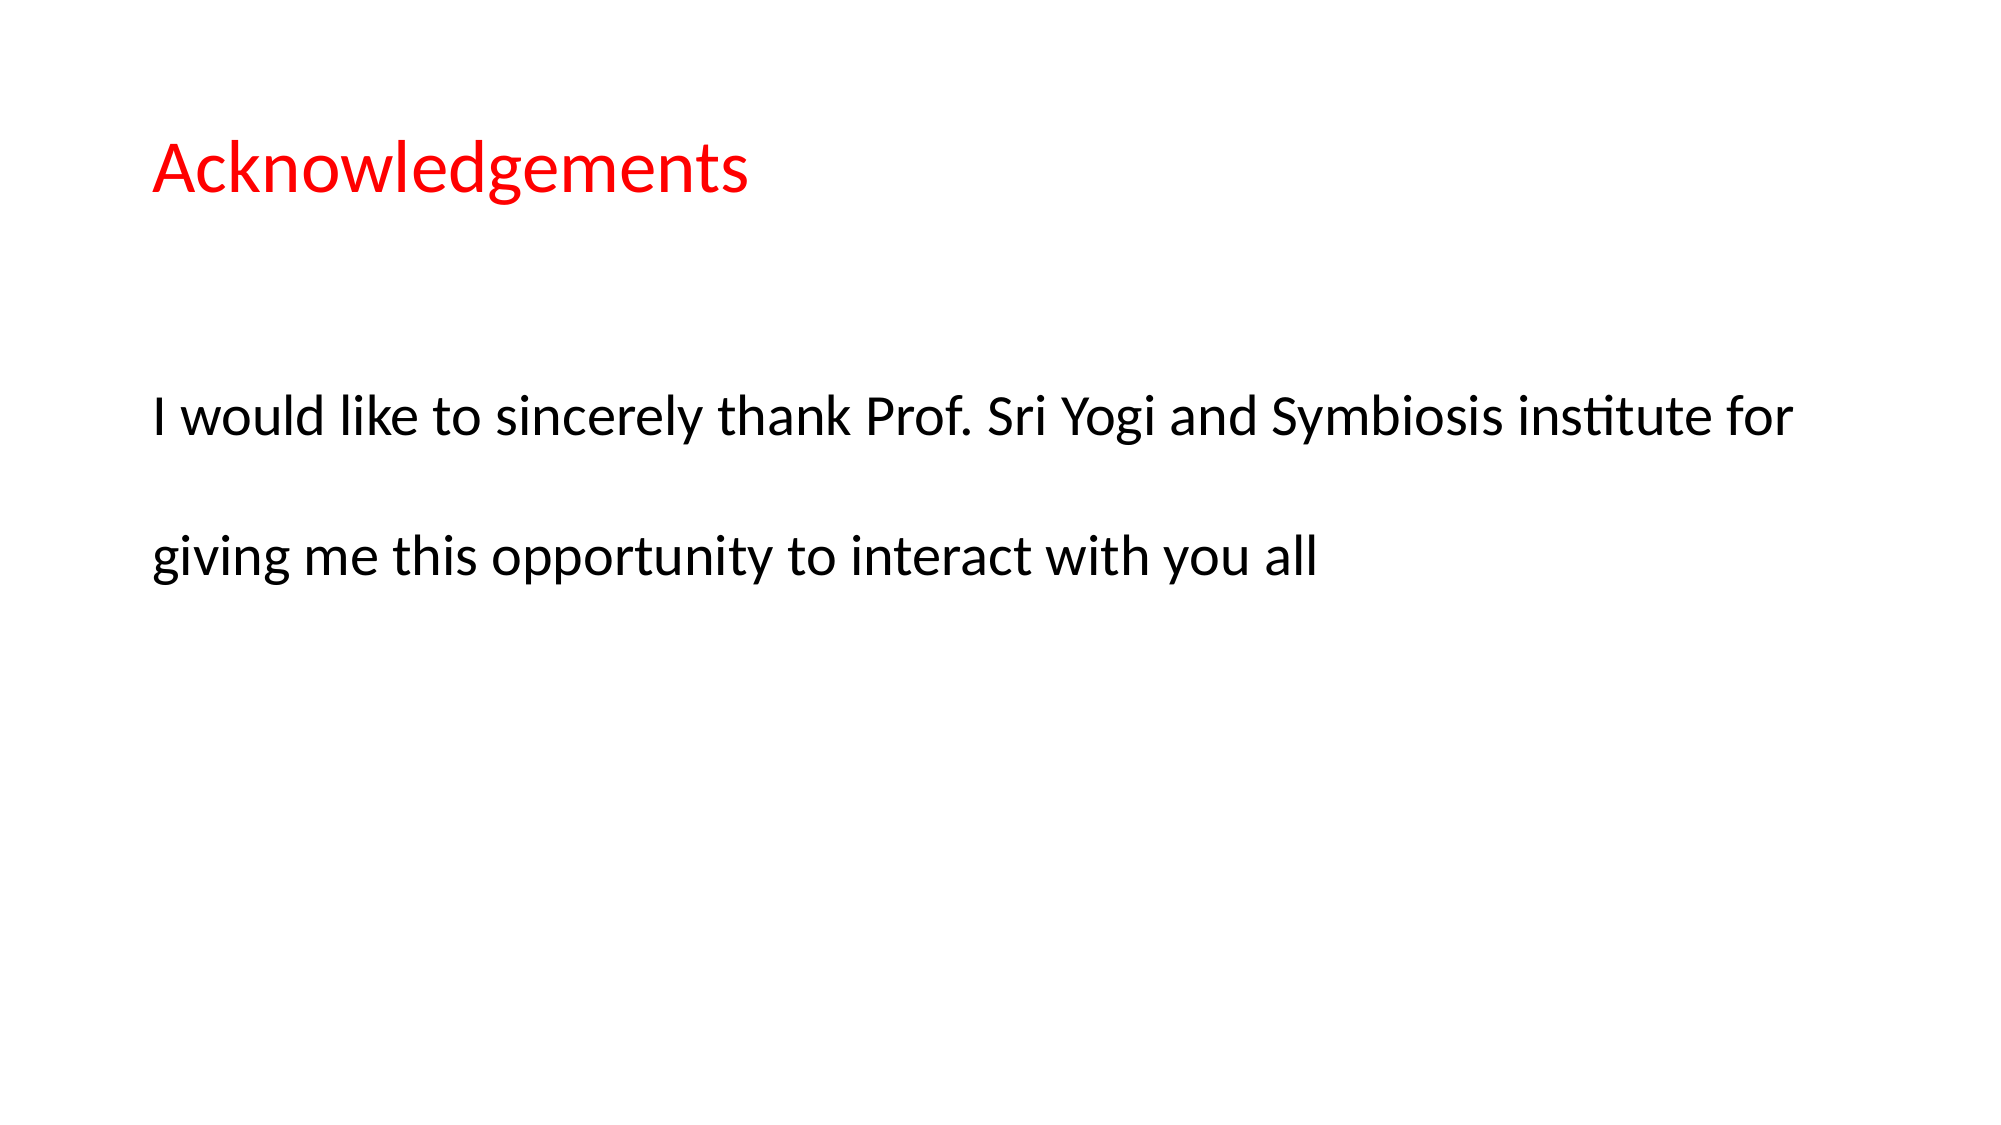

# Acknowledgements
I would like to sincerely thank Prof. Sri Yogi and Symbiosis institute for giving me this opportunity to interact with you all